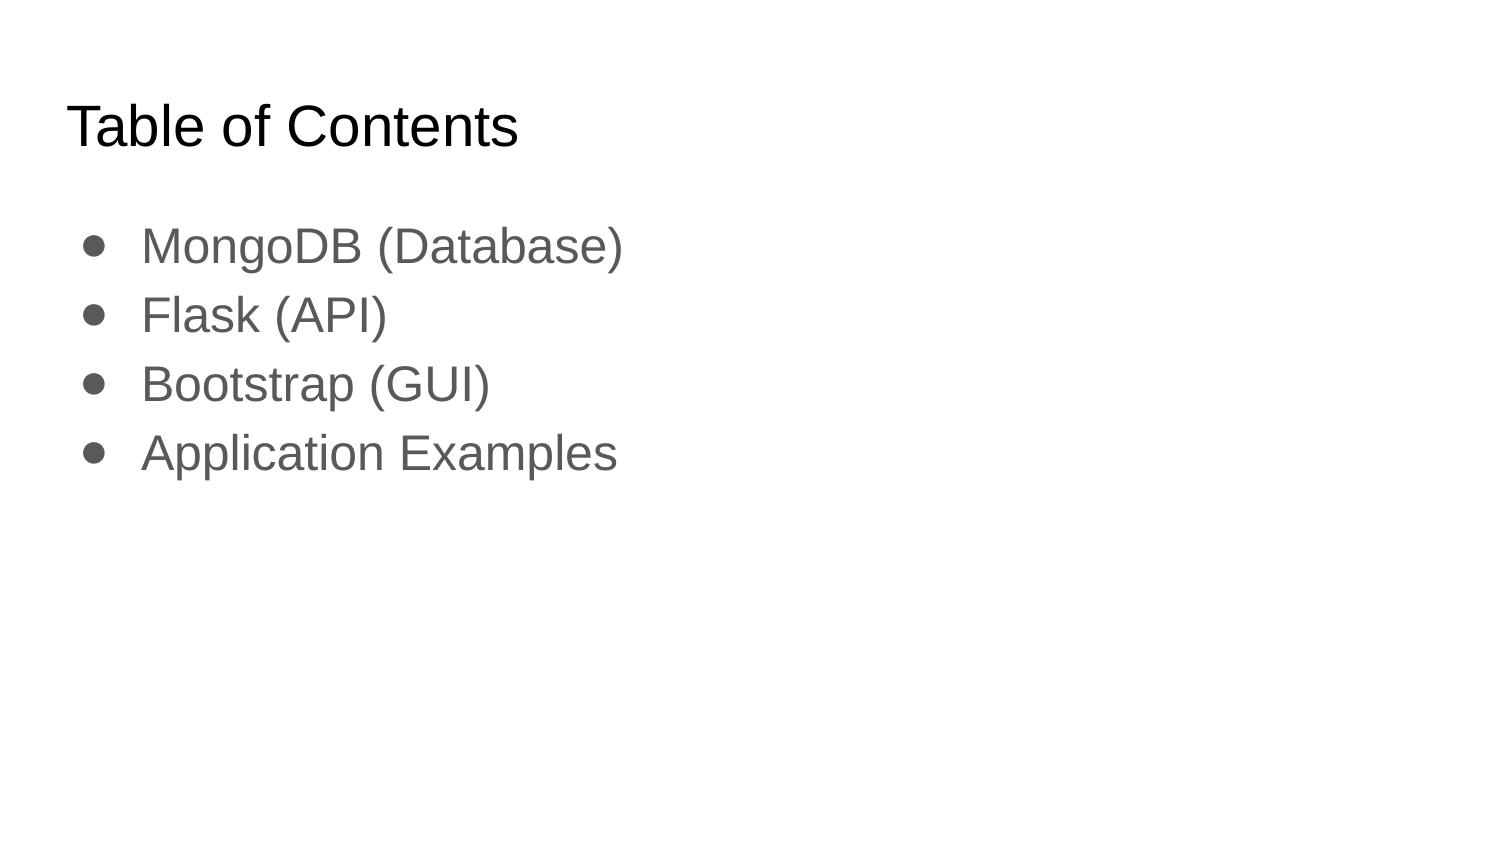

# Table of Contents
MongoDB (Database)
Flask (API)
Bootstrap (GUI)
Application Examples